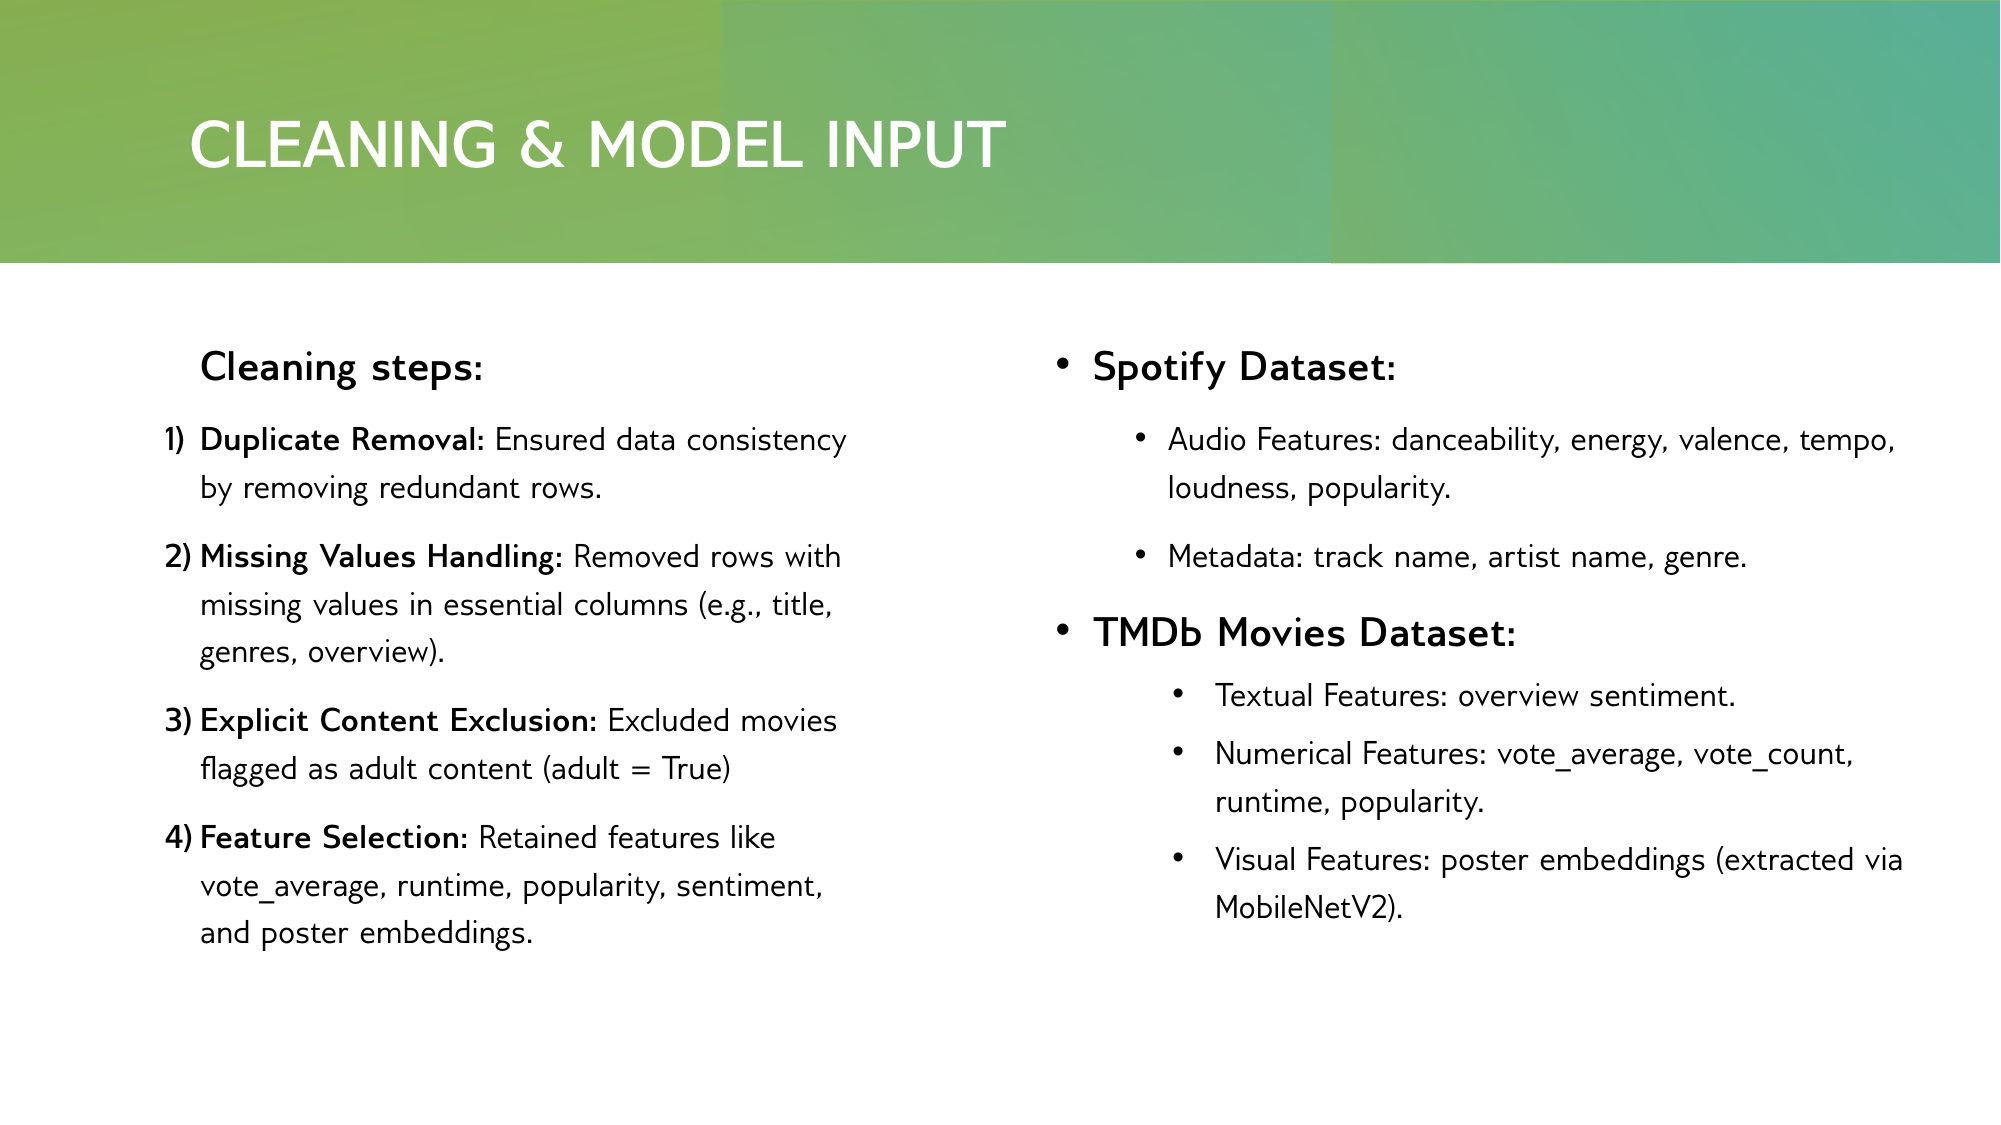

# CLEANING & MODEL INPUT
Cleaning steps:
Duplicate Removal: Ensured data consistency by removing redundant rows.
Missing Values Handling: Removed rows with missing values in essential columns (e.g., title, genres, overview).
Explicit Content Exclusion: Excluded movies flagged as adult content (adult = True)
Feature Selection: Retained features like vote_average, runtime, popularity, sentiment, and poster embeddings.
Spotify Dataset:
Audio Features: danceability, energy, valence, tempo, loudness, popularity.
Metadata: track name, artist name, genre.
TMDb Movies Dataset:
Textual Features: overview sentiment.
Numerical Features: vote_average, vote_count, runtime, popularity.
Visual Features: poster embeddings (extracted via MobileNetV2).